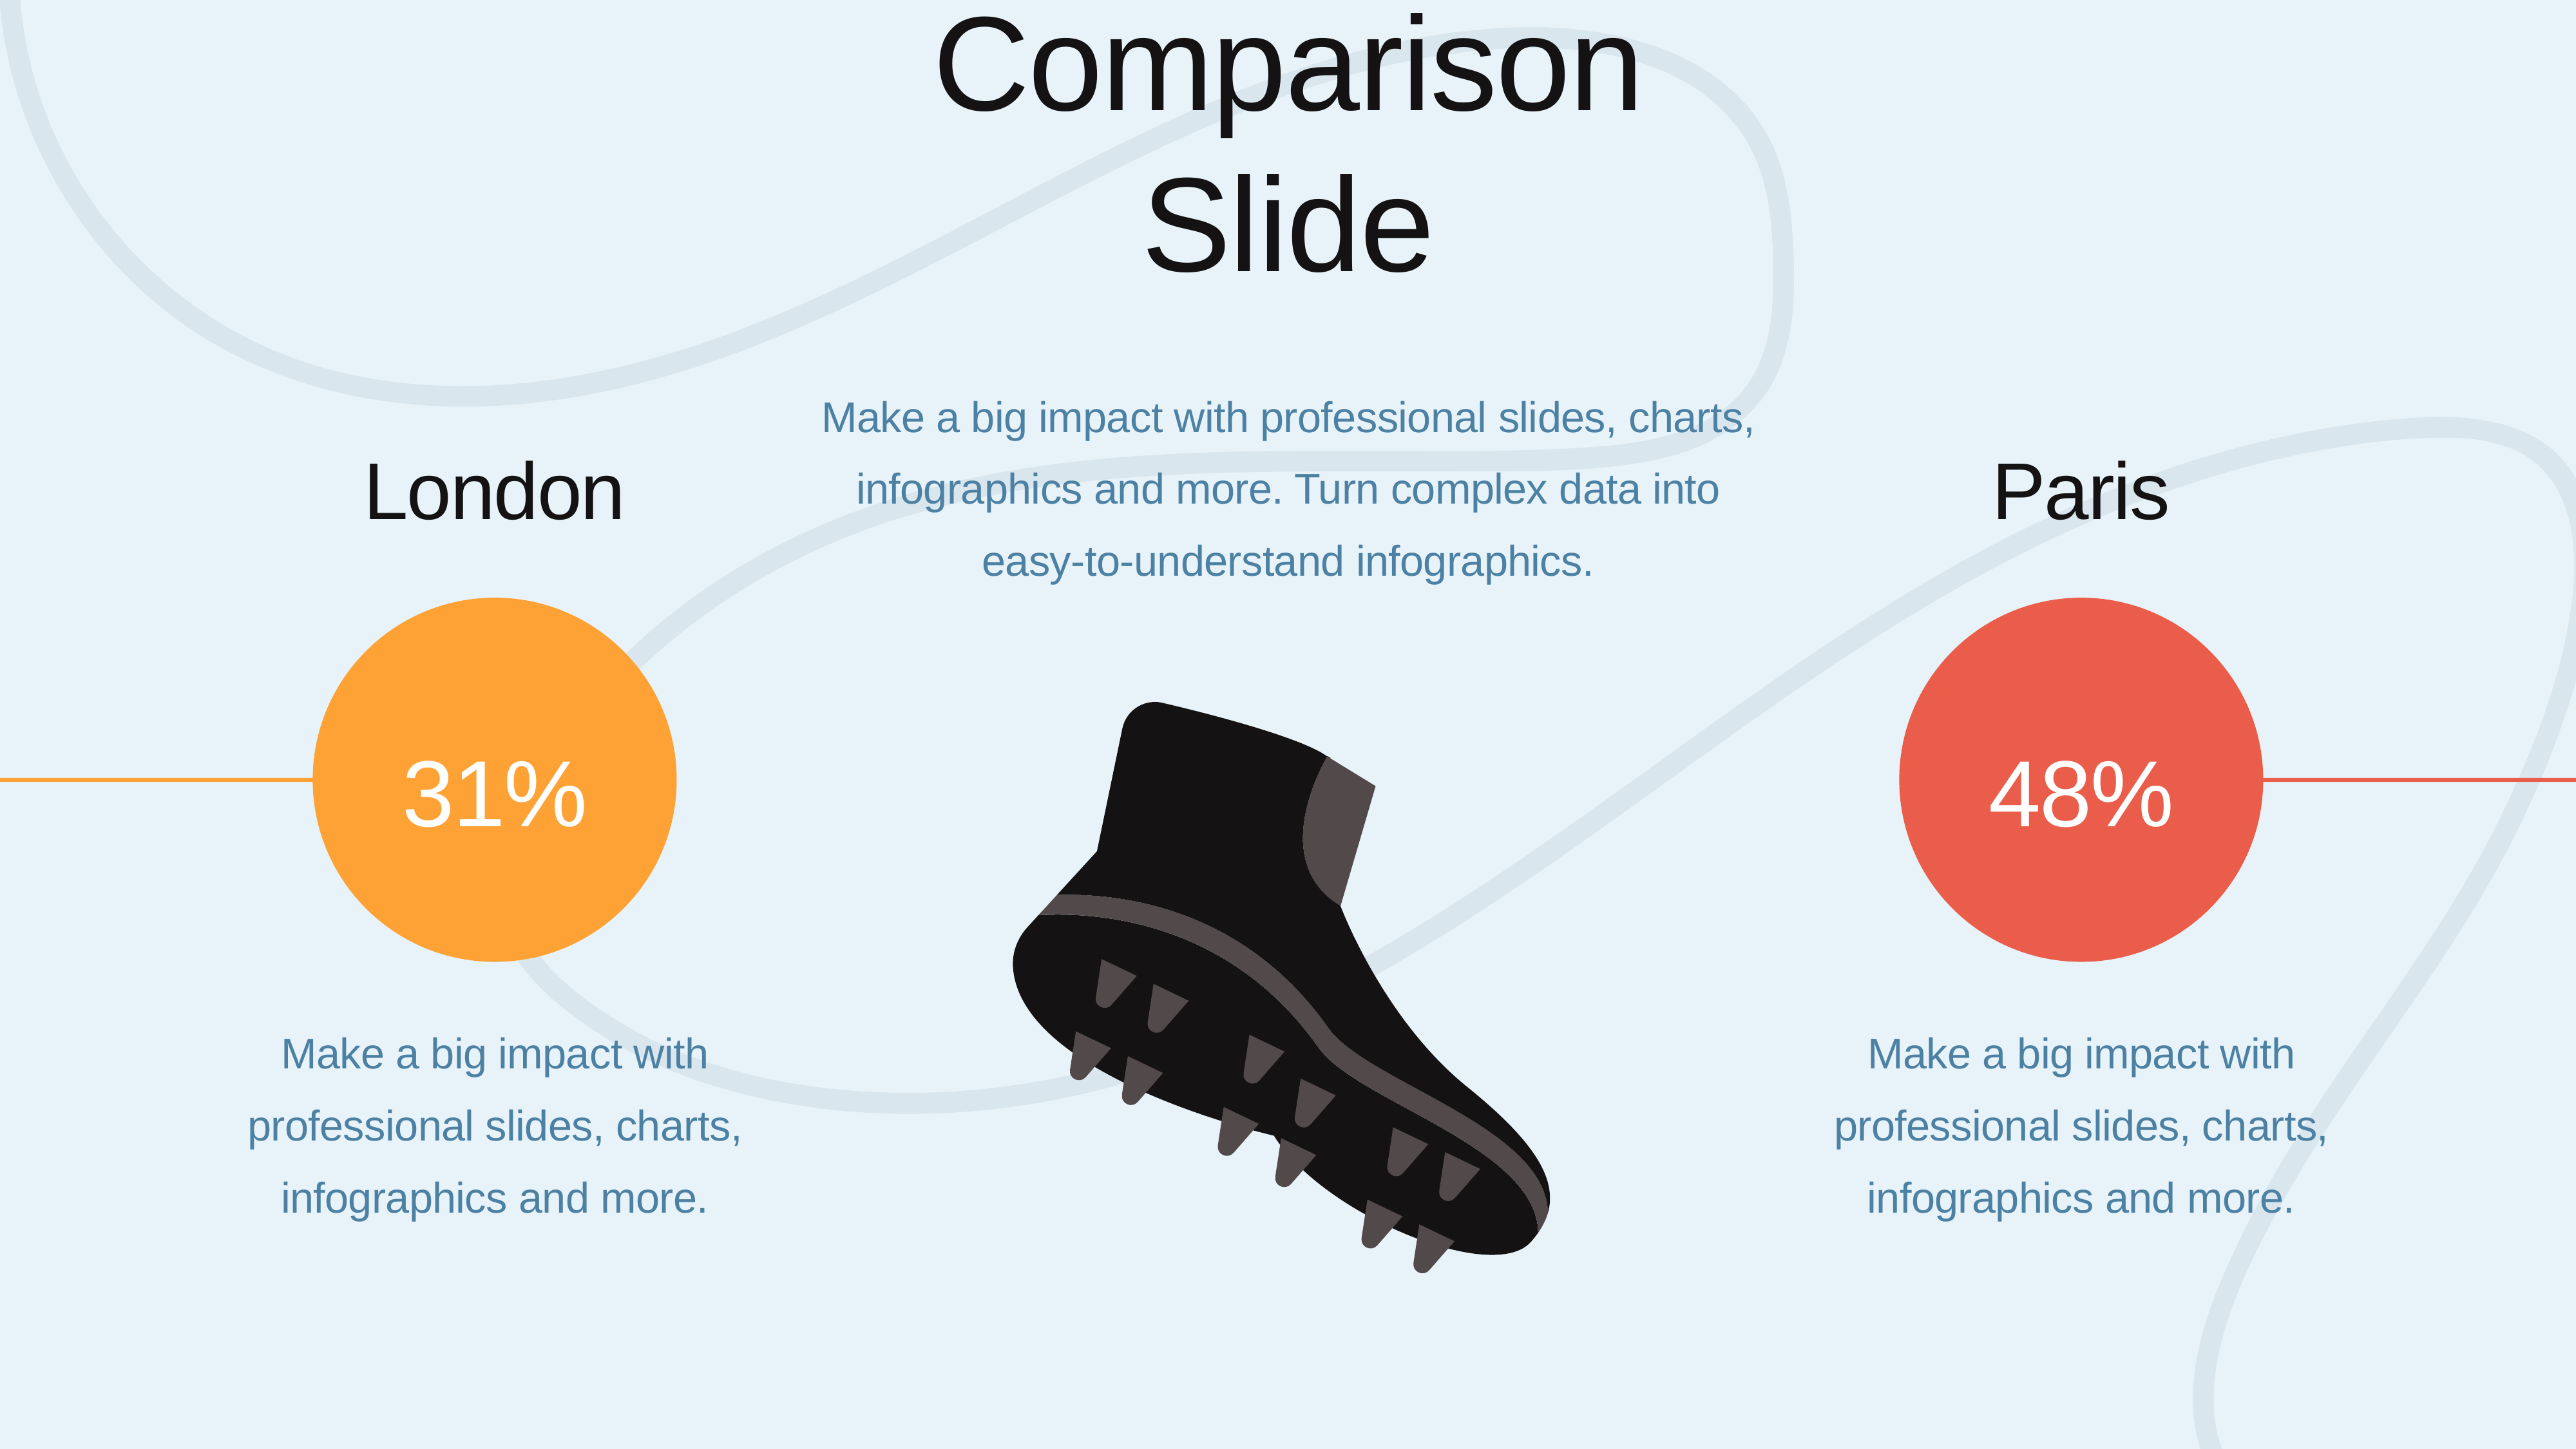

Comparison Slide
Make a big impact with professional slides, charts, infographics and more. Turn complex data into easy-to-understand infographics.
London
Paris

31%
48%

Make a big impact with professional slides, charts, infographics and more.
Make a big impact with professional slides, charts, infographics and more.